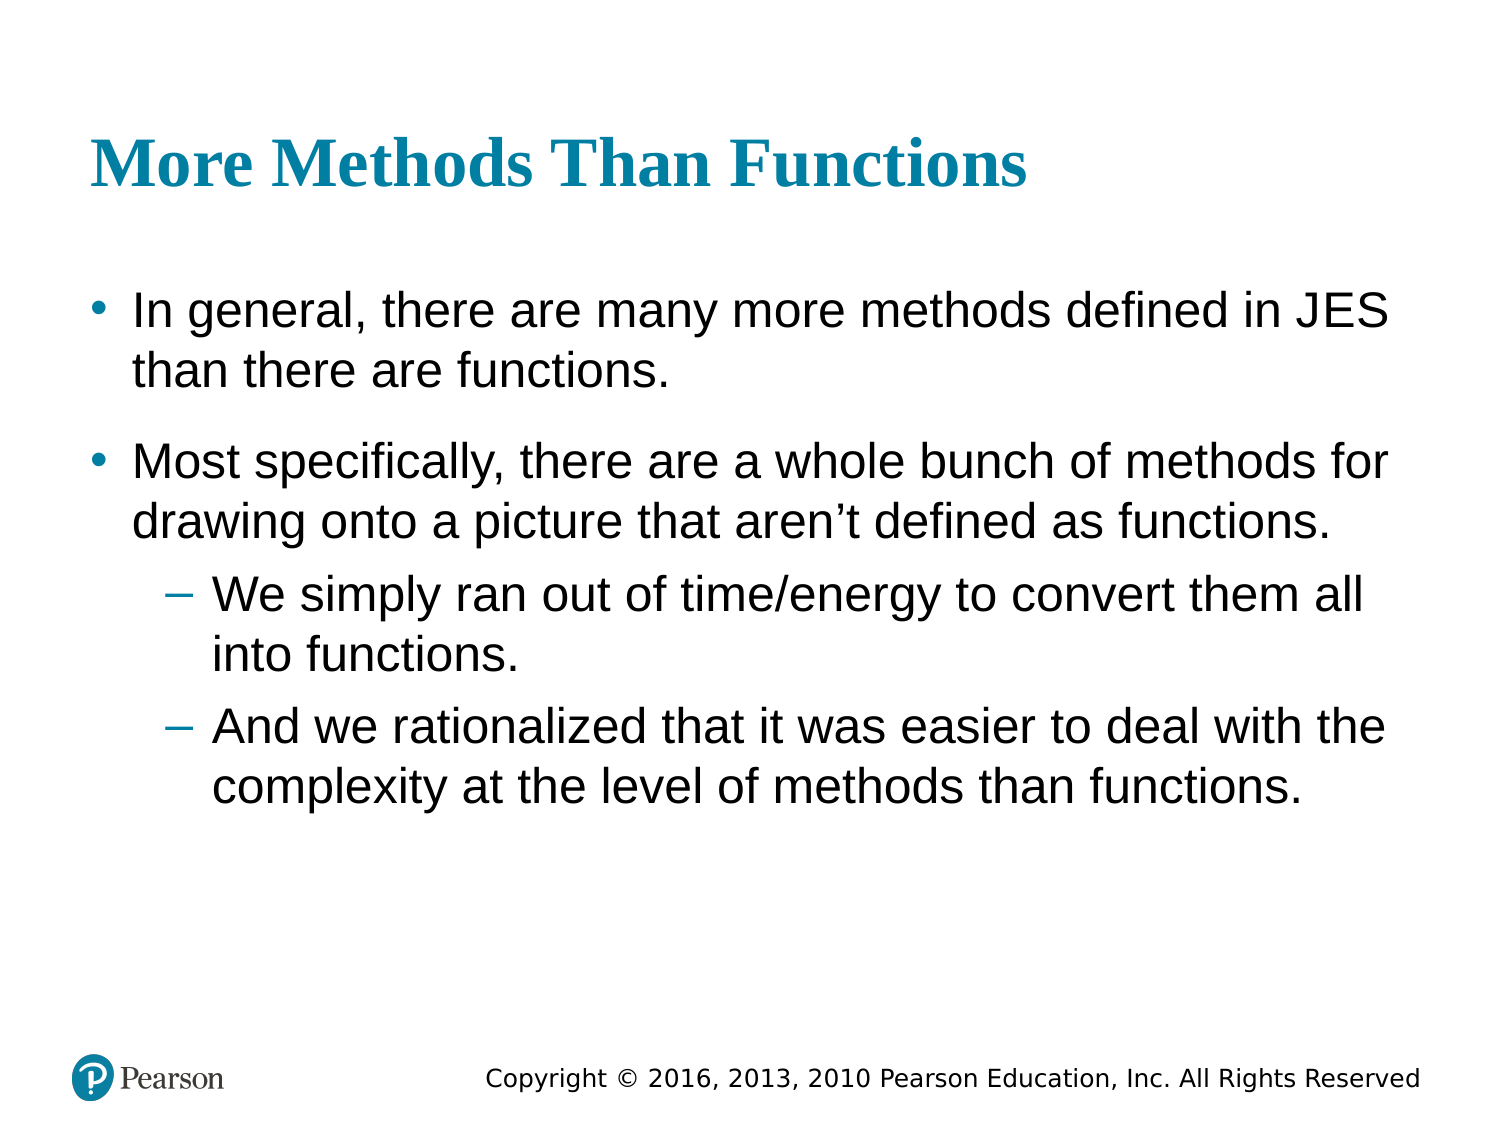

# More Methods Than Functions
In general, there are many more methods defined in J E S than there are functions.
Most specifically, there are a whole bunch of methods for drawing onto a picture that aren’t defined as functions.
We simply ran out of time/energy to convert them all into functions.
And we rationalized that it was easier to deal with the complexity at the level of methods than functions.